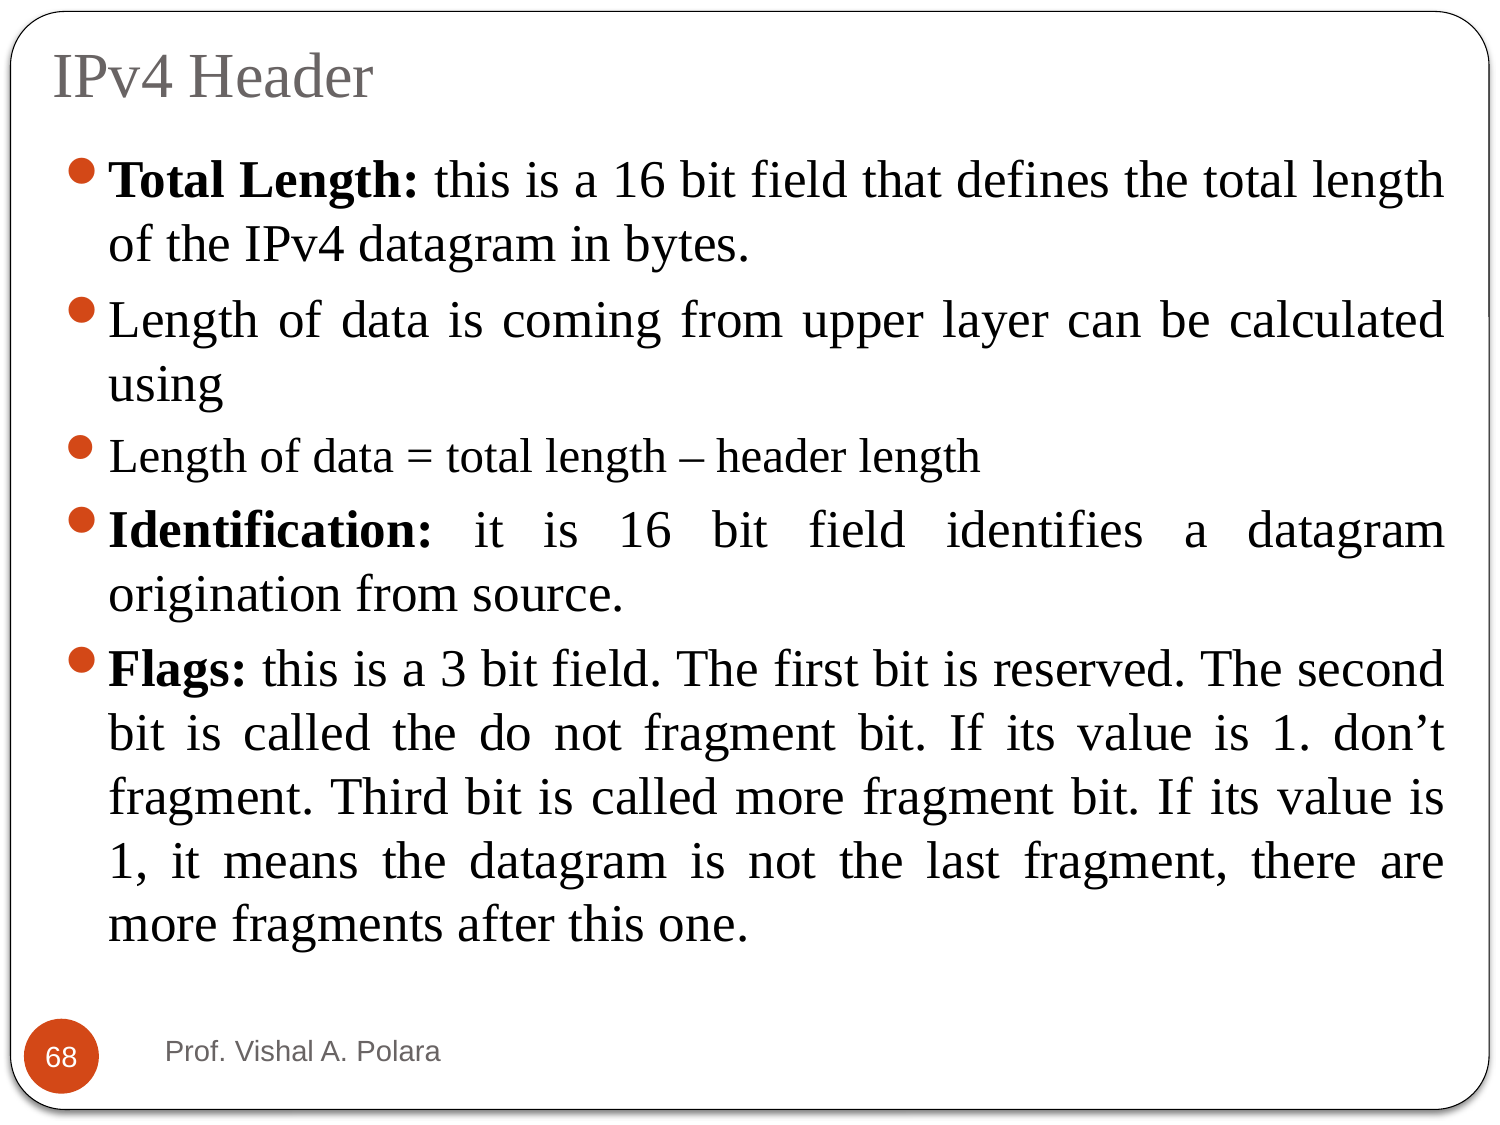

# IPv4 Header
Total Length: this is a 16 bit field that defines the total length of the IPv4 datagram in bytes.
Length of data is coming from upper layer can be calculated using
Length of data = total length – header length
Identification: it is 16 bit field identifies a datagram origination from source.
Flags: this is a 3 bit field. The first bit is reserved. The second bit is called the do not fragment bit. If its value is 1. don’t fragment. Third bit is called more fragment bit. If its value is 1, it means the datagram is not the last fragment, there are more fragments after this one.
Prof. Vishal A. Polara
68